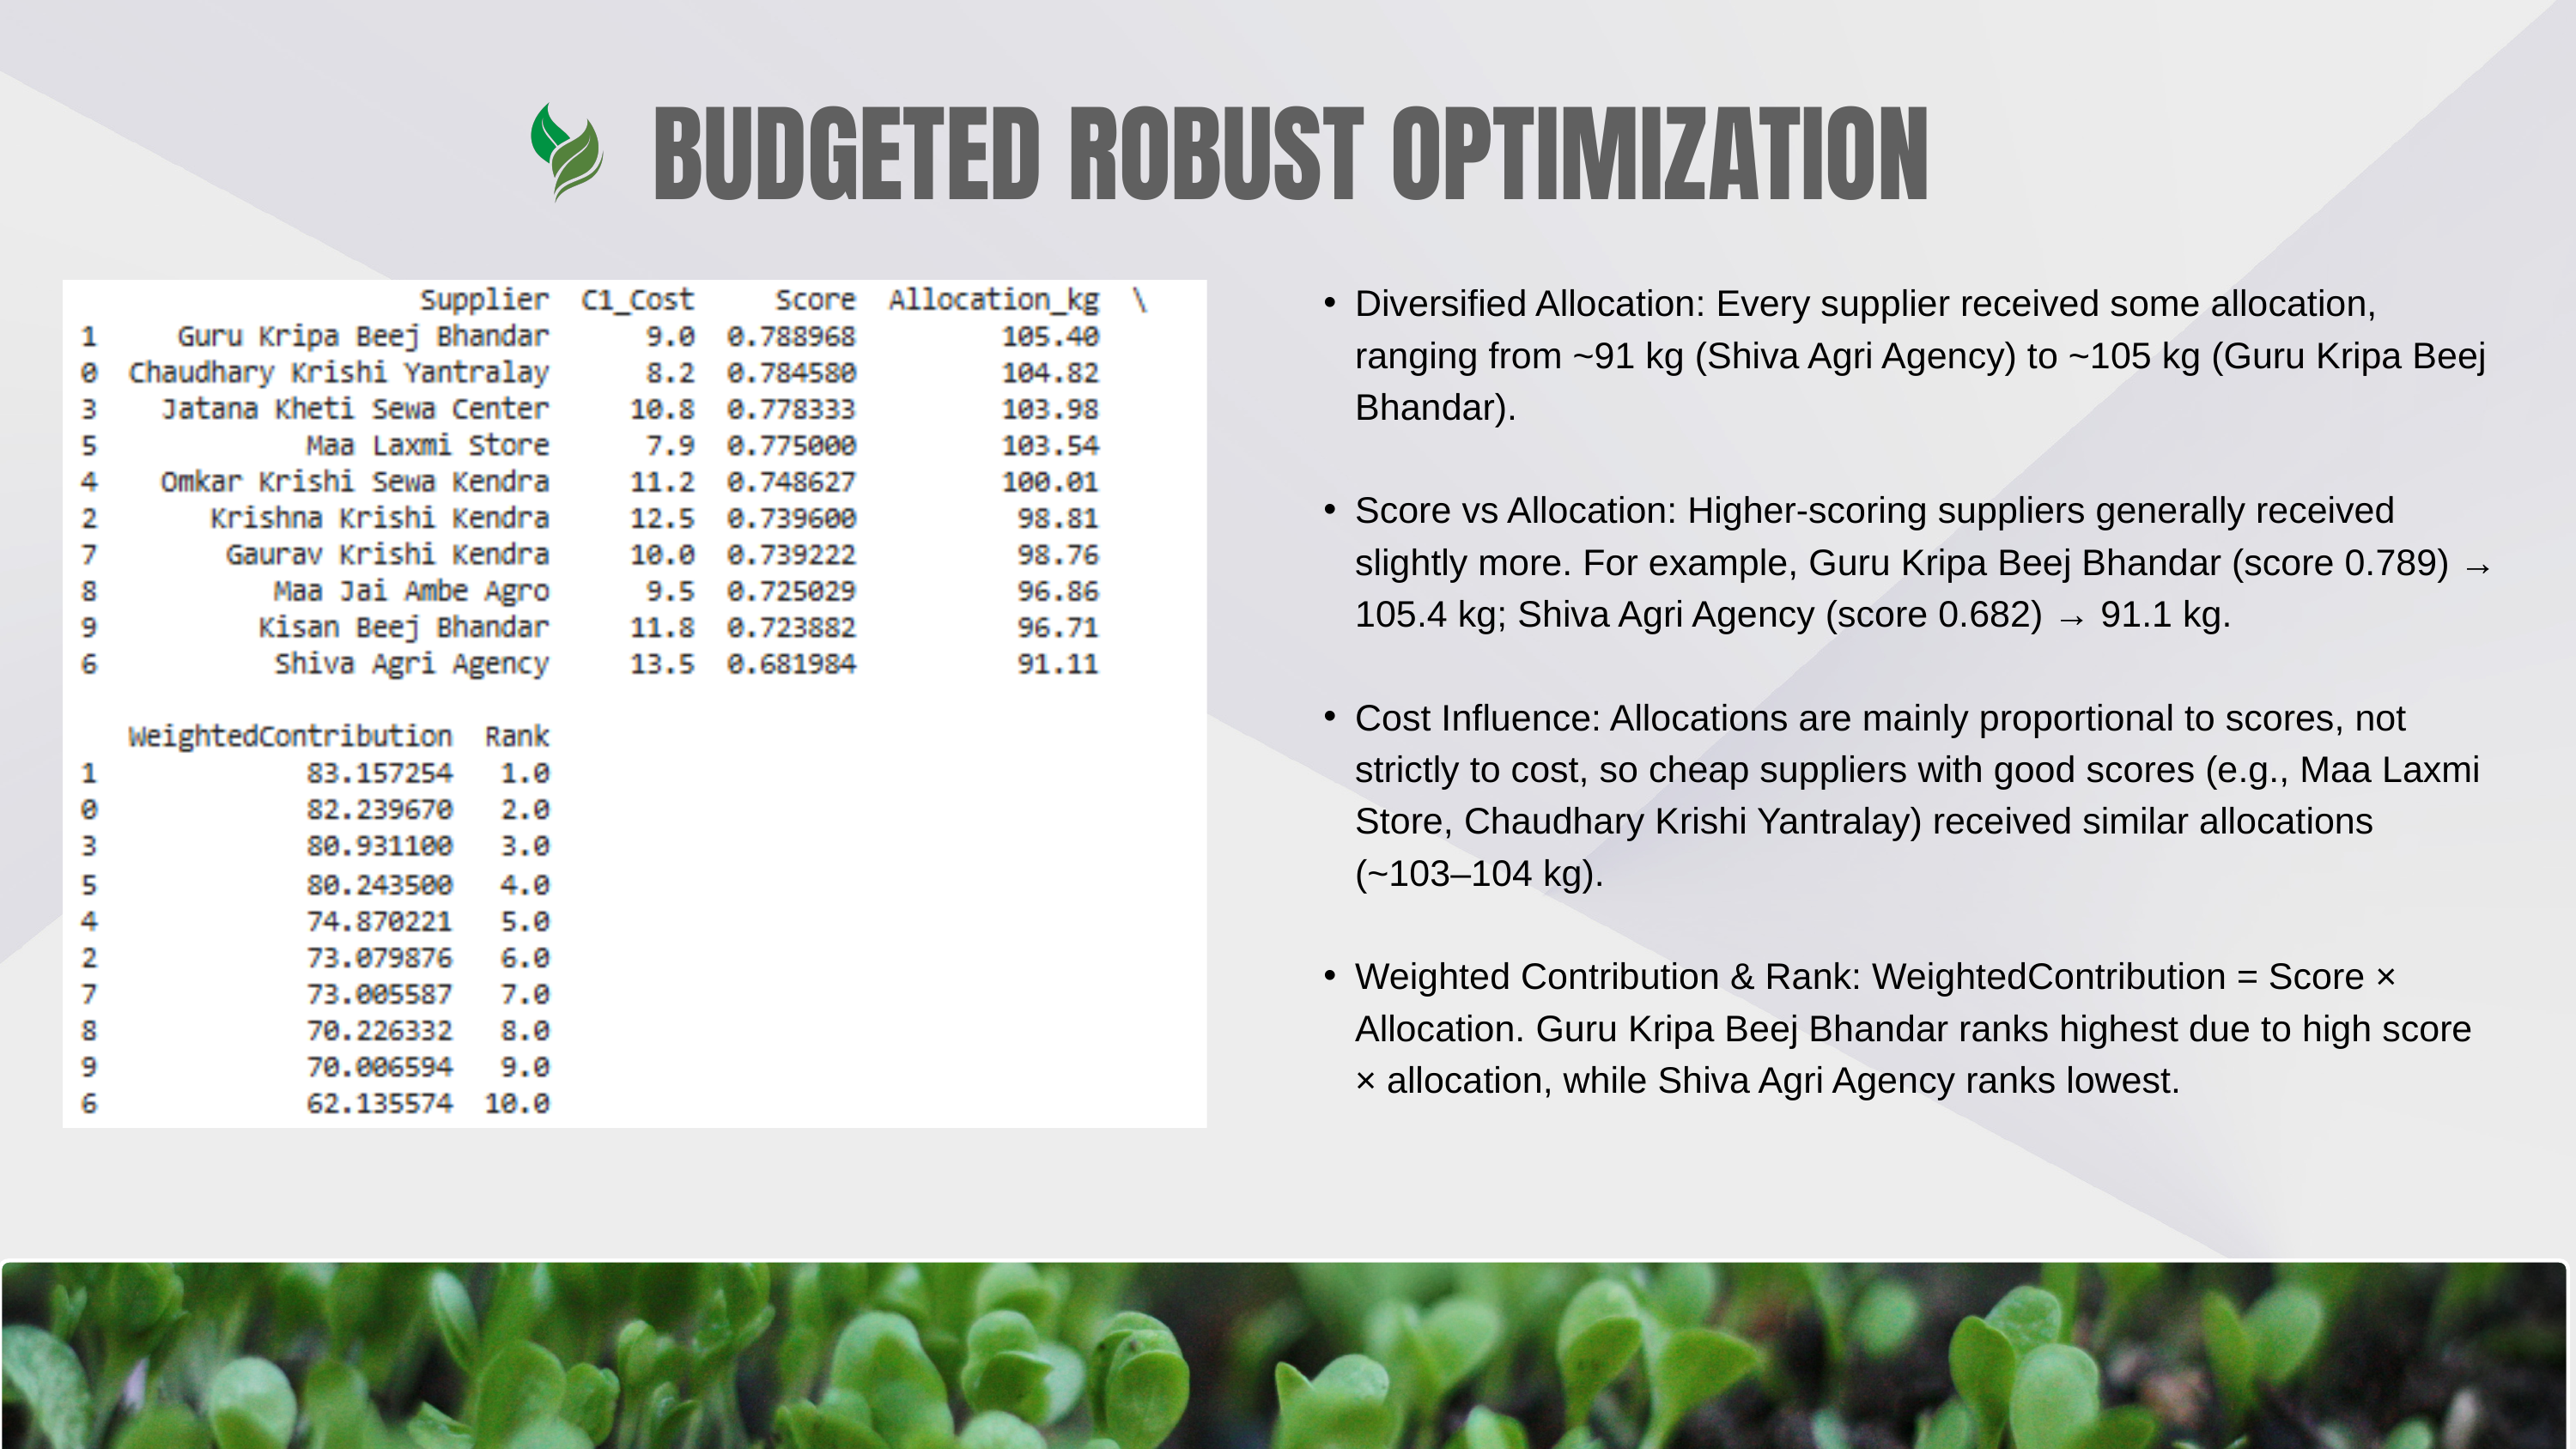

BUDGETED ROBUST OPTIMIZATION

Diversified Allocation: Every supplier received some allocation, ranging from ~91 kg (Shiva Agri Agency) to ~105 kg (Guru Kripa Beej Bhandar).

Score vs Allocation: Higher-scoring suppliers generally received slightly more. For example, Guru Kripa Beej Bhandar (score 0.789) → 105.4 kg; Shiva Agri Agency (score 0.682) → 91.1 kg.

Cost Influence: Allocations are mainly proportional to scores, not strictly to cost, so cheap suppliers with good scores (e.g., Maa Laxmi Store, Chaudhary Krishi Yantralay) received similar allocations (~103–104 kg).

Weighted Contribution & Rank: WeightedContribution = Score × Allocation. Guru Kripa Beej Bhandar ranks highest due to high score × allocation, while Shiva Agri Agency ranks lowest.